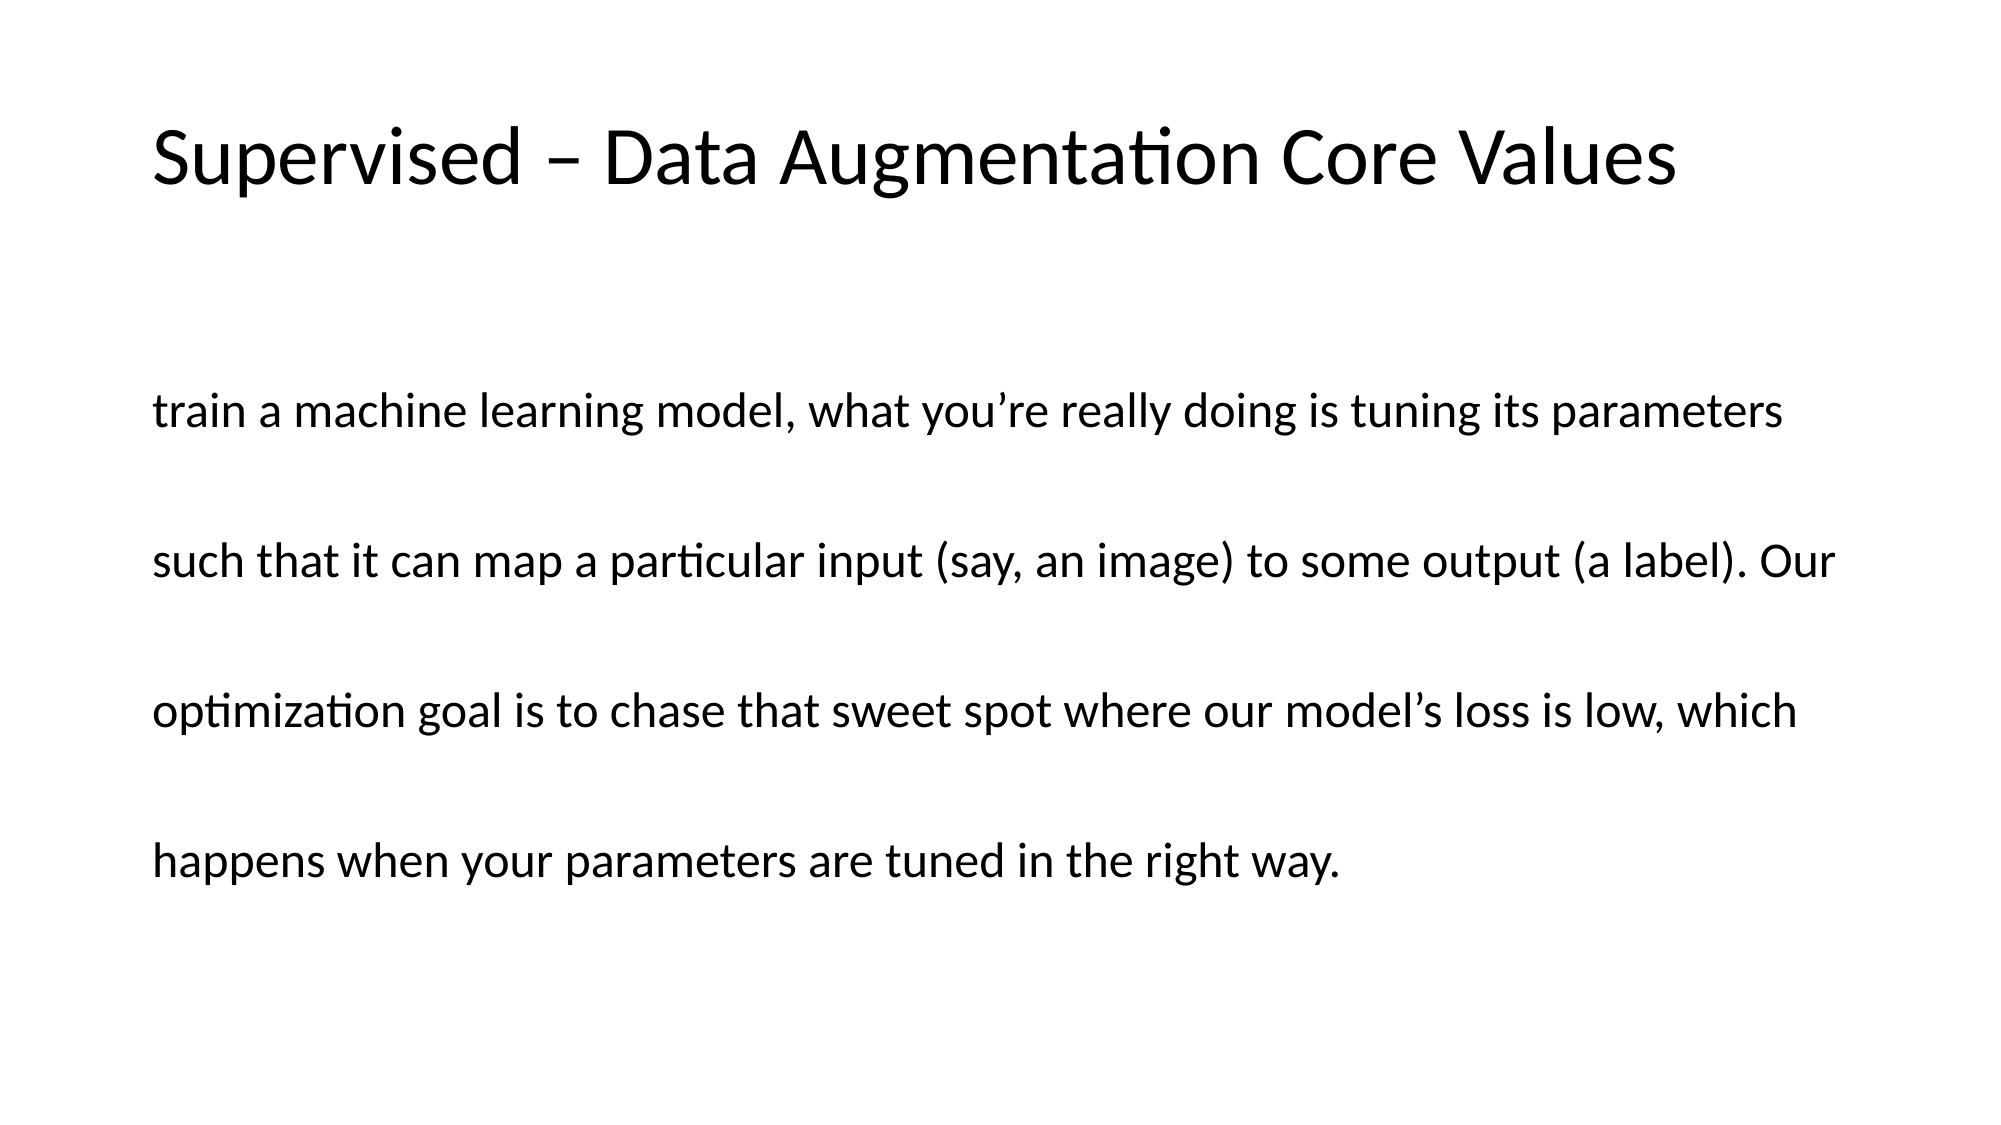

Supervised – Data Augmentation Core Values
train a machine learning model, what you’re really doing is tuning its parameters such that it can map a particular input (say, an image) to some output (a label). Our optimization goal is to chase that sweet spot where our model’s loss is low, which happens when your parameters are tuned in the right way.